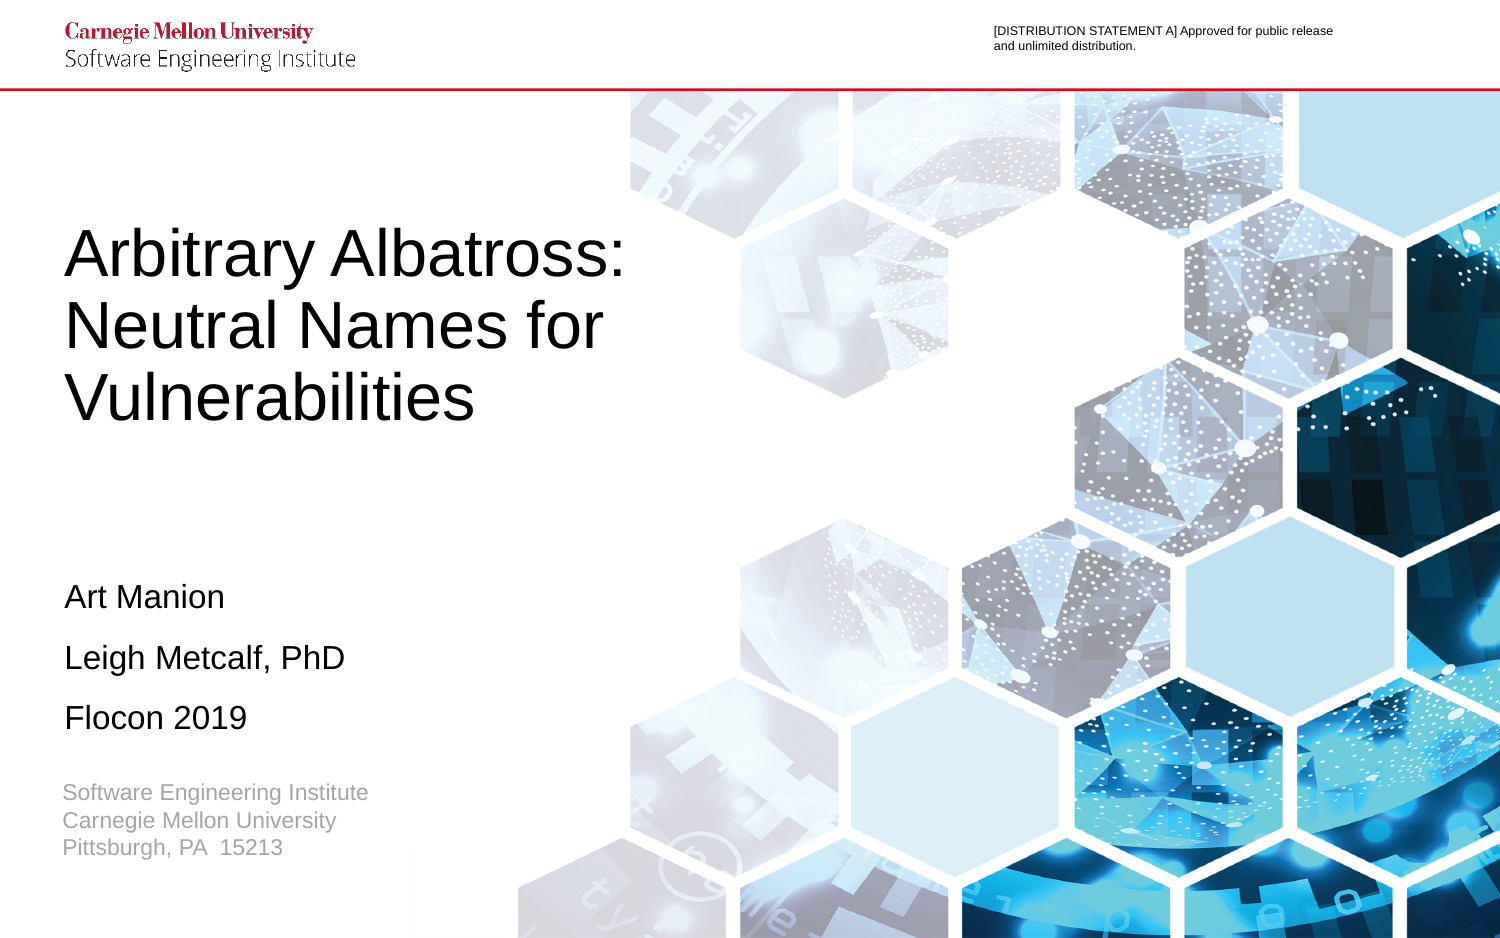

# Arbitrary Albatross: Neutral Names for Vulnerabilities
Art Manion
Leigh Metcalf, PhD
Flocon 2019